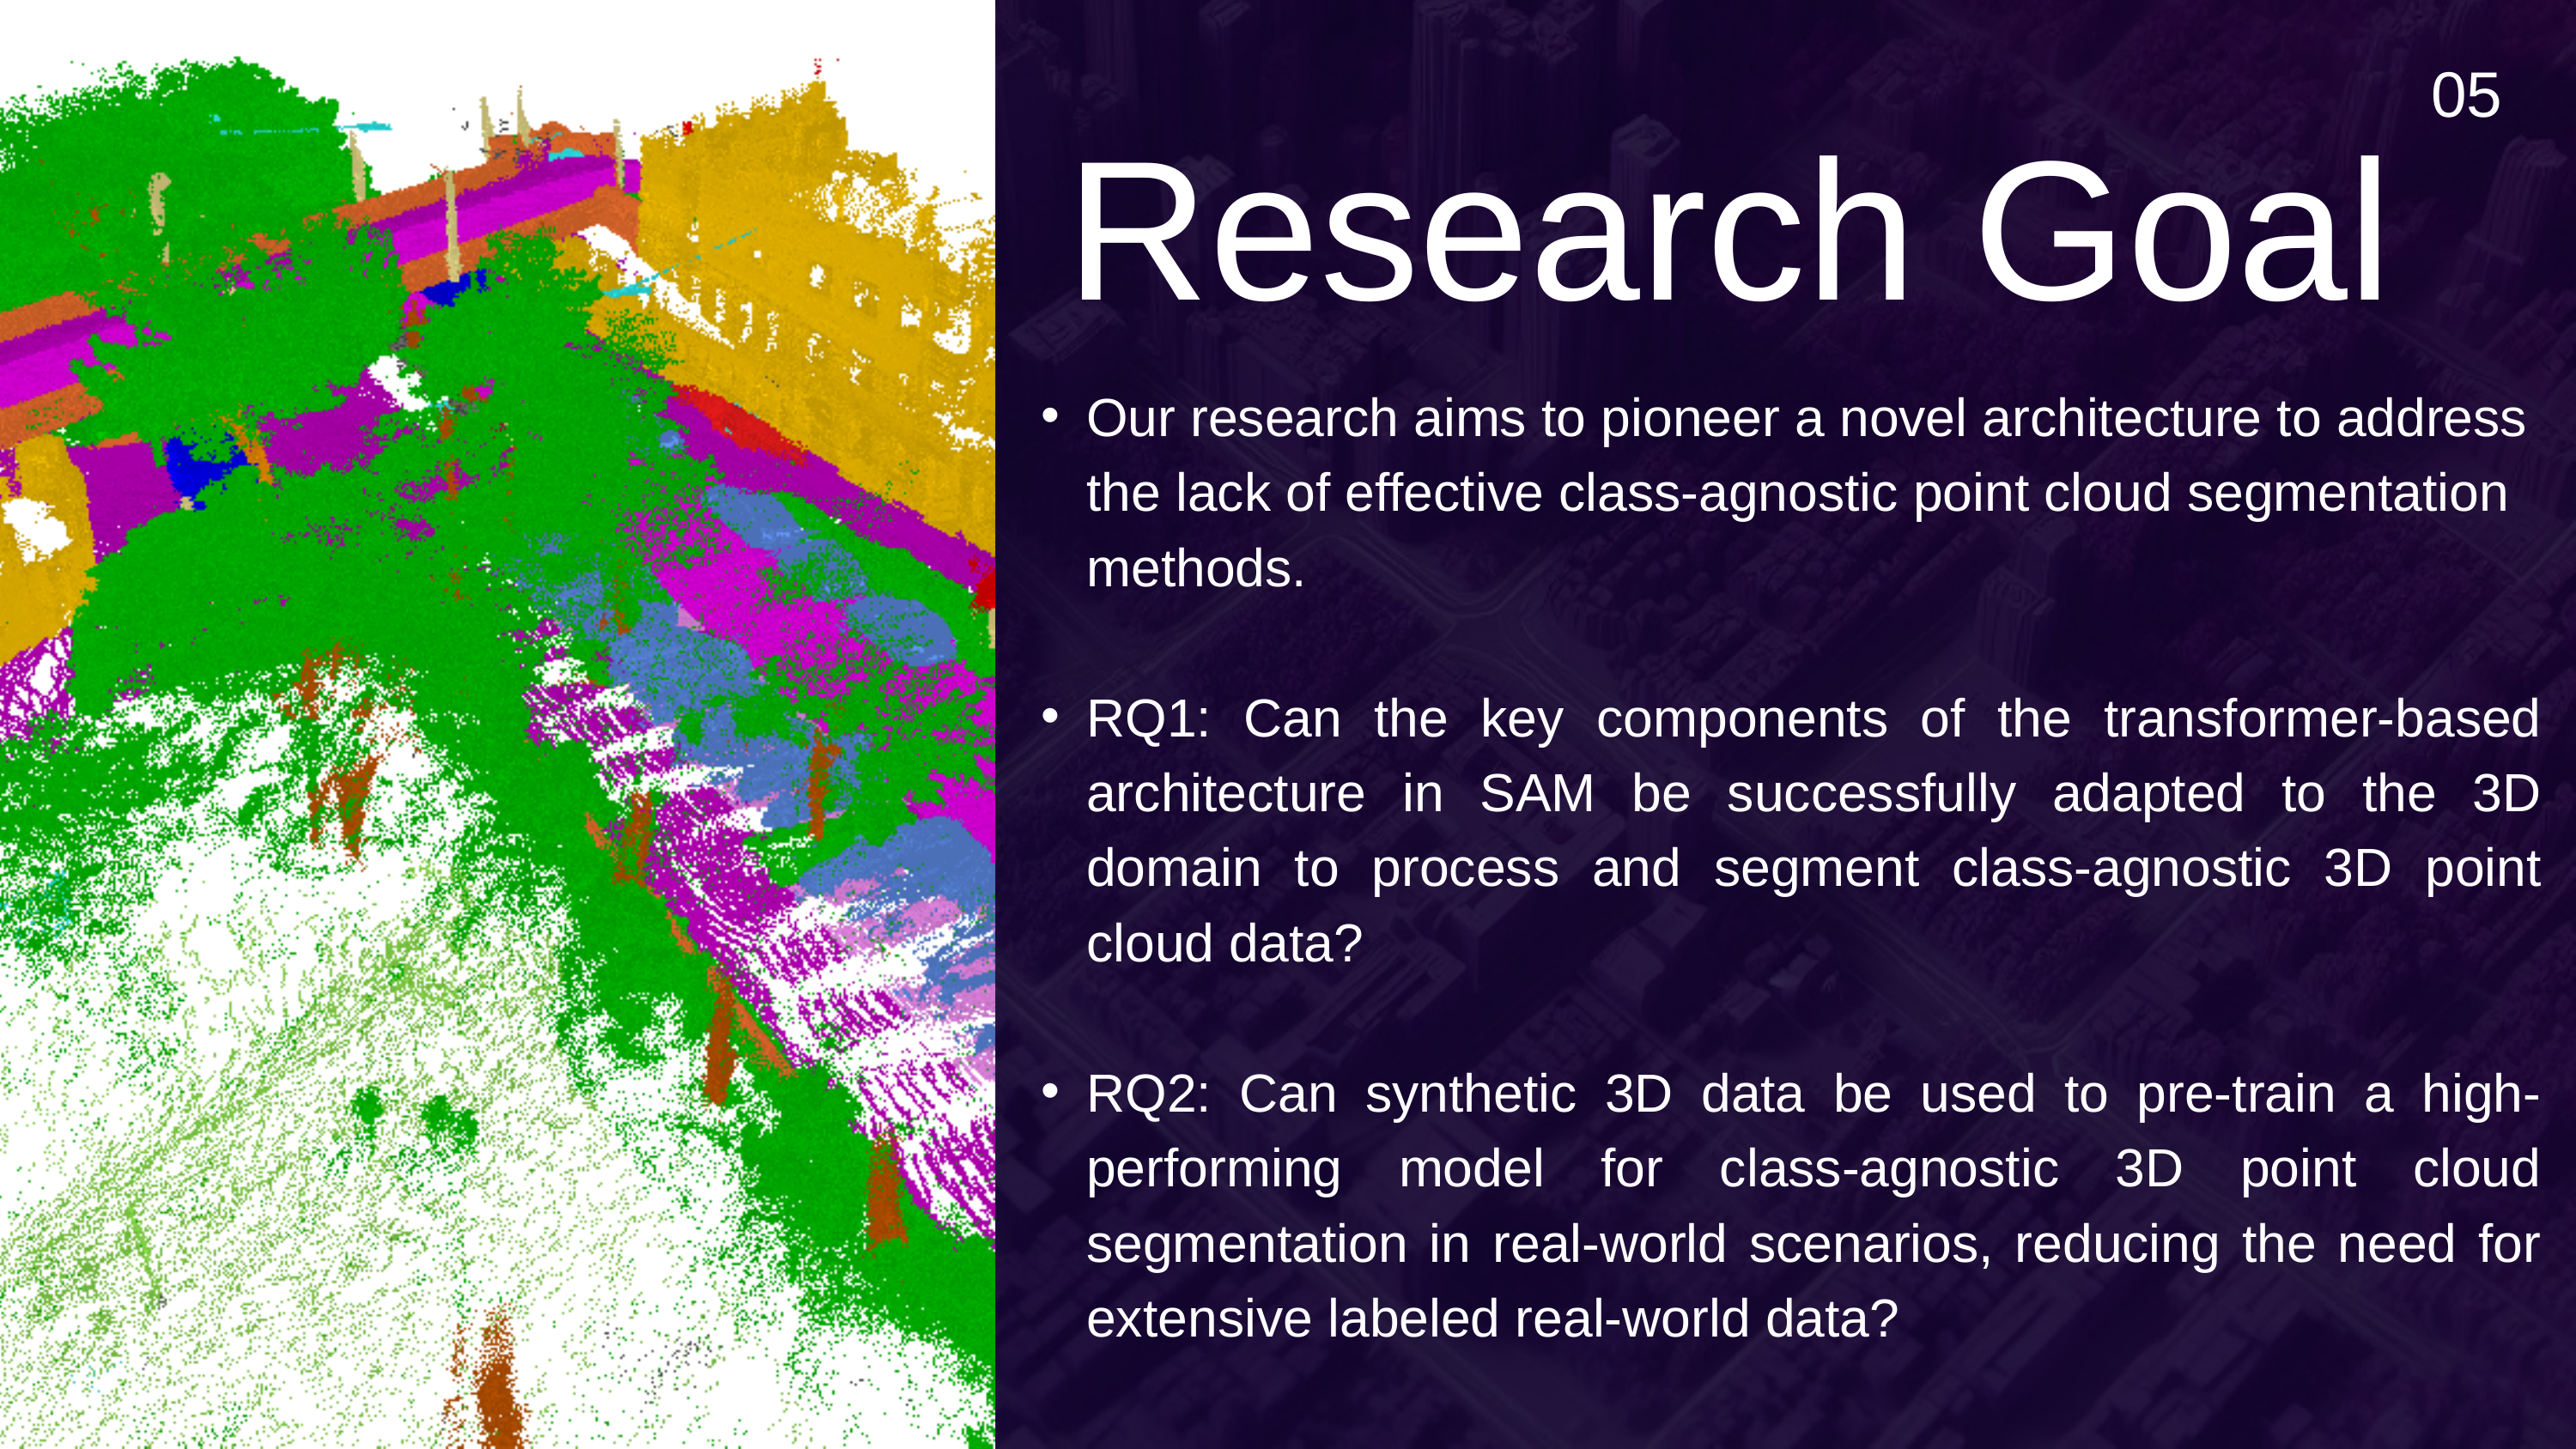

05
Research Goal
Our research aims to pioneer a novel architecture to address the lack of effective class-agnostic point cloud segmentation methods.

RQ1: Can the key components of the transformer-based architecture in SAM be successfully adapted to the 3D domain to process and segment class-agnostic 3D point cloud data?

RQ2: Can synthetic 3D data be used to pre-train a high-performing model for class-agnostic 3D point cloud segmentation in real-world scenarios, reducing the need for extensive labeled real-world data?